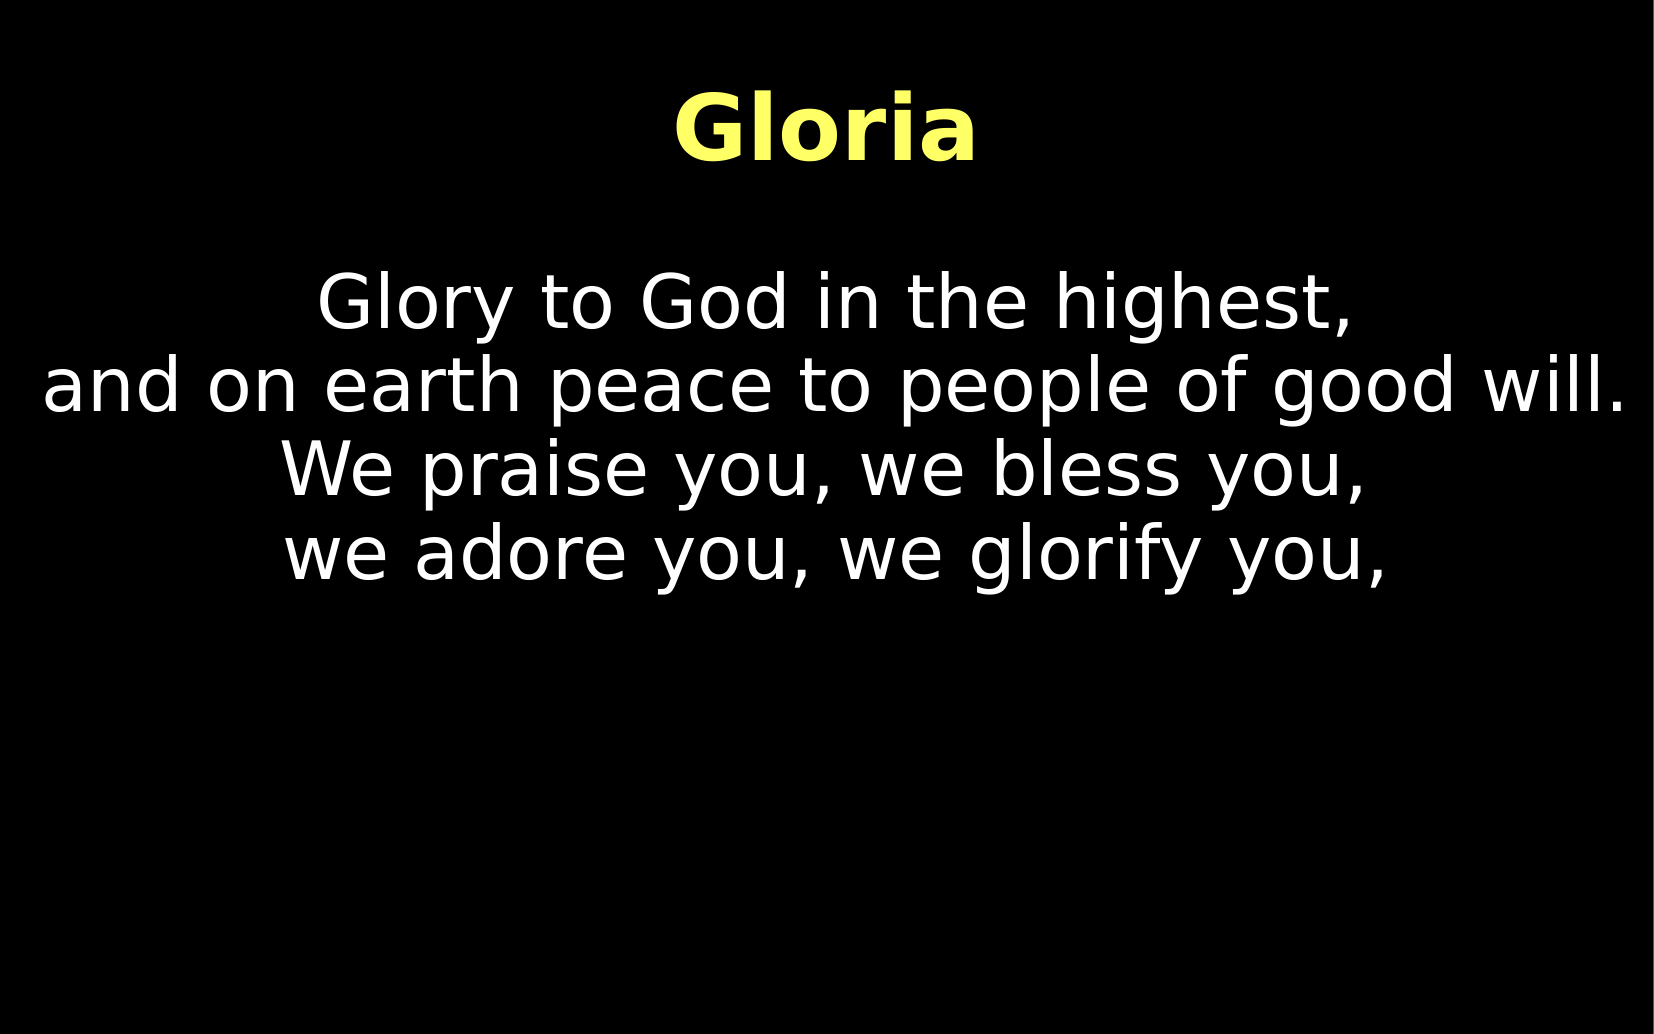

Gloria
Glory to God in the highest,
and on earth peace to people of good will.
We praise you, we bless you,
we adore you, we glorify you,